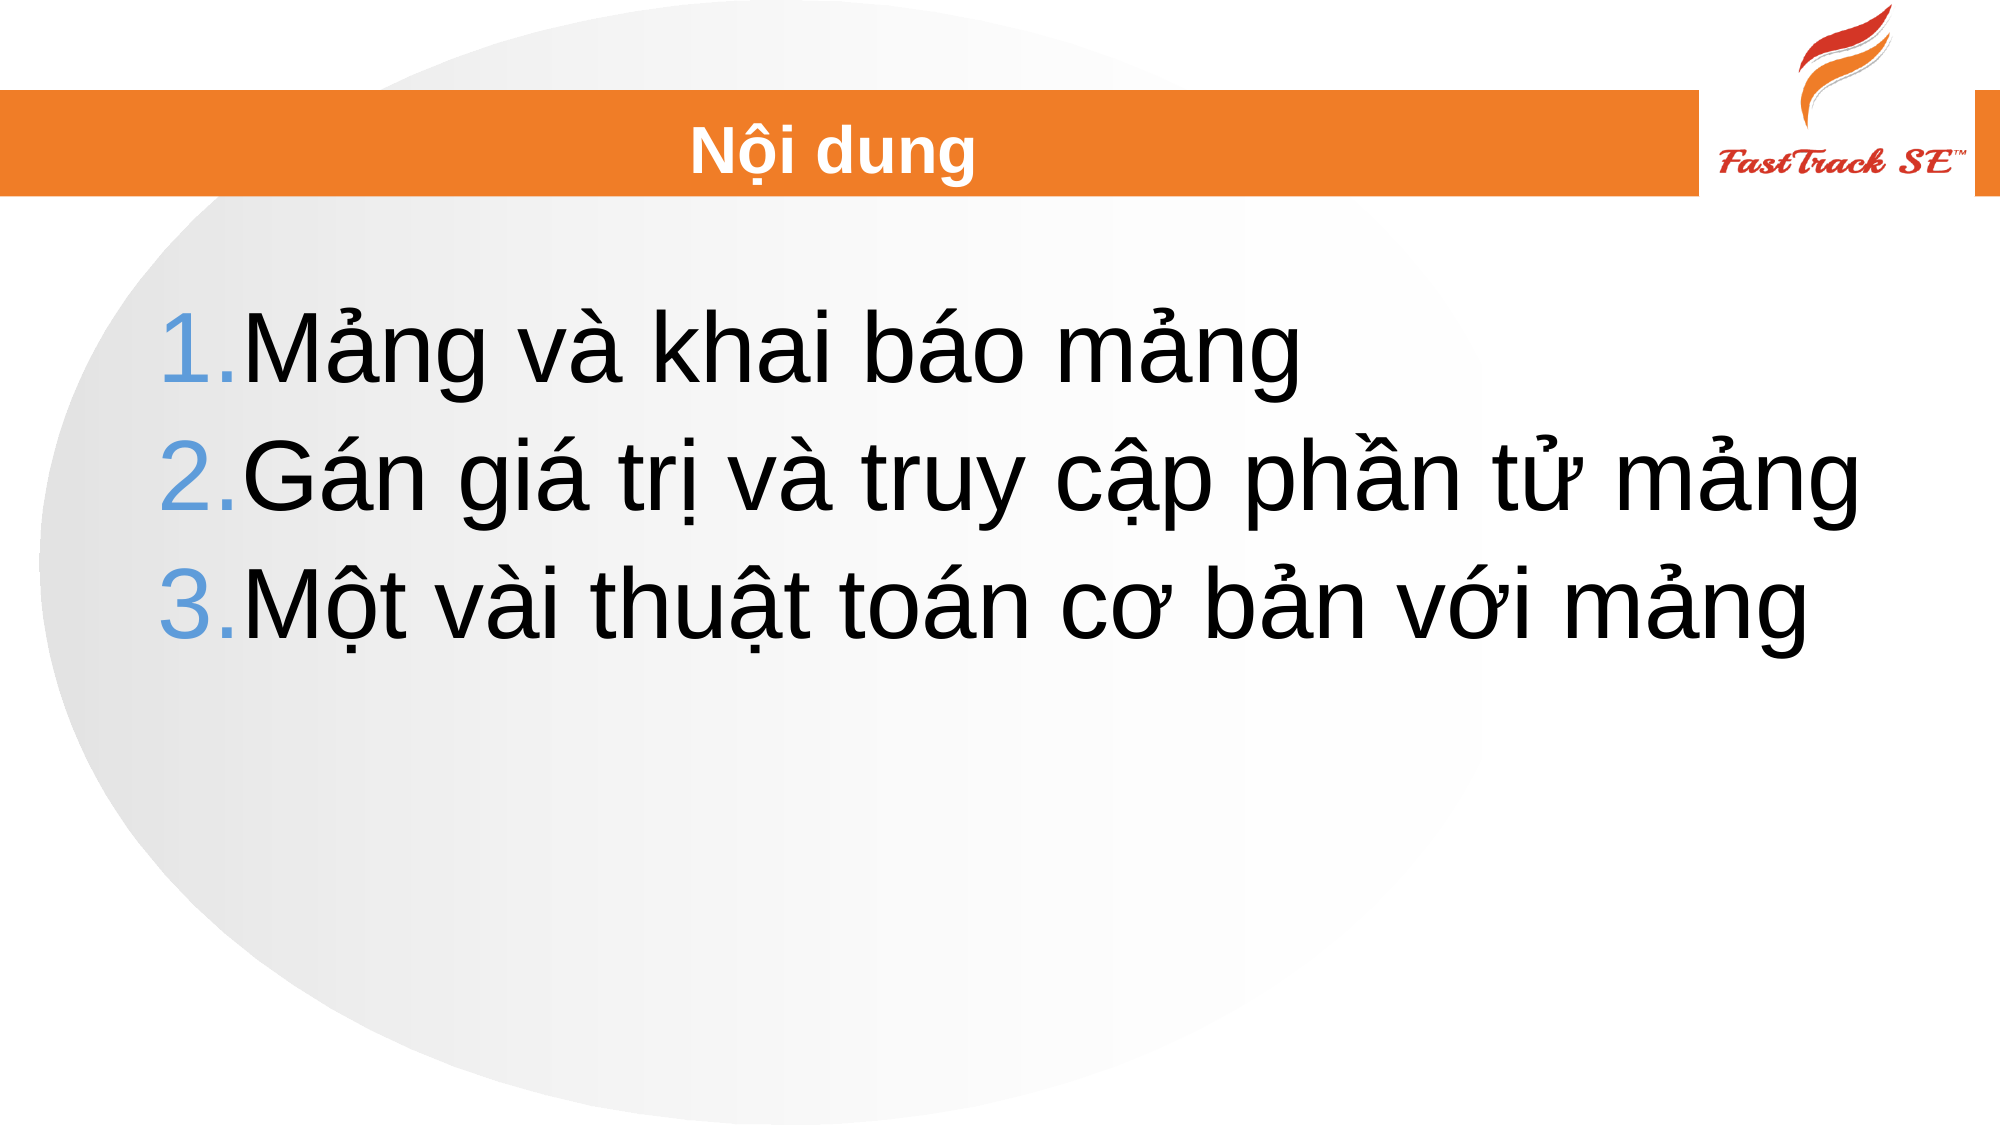

# Nội dung
Mảng và khai báo mảng
Gán giá trị và truy cập phần tử mảng
Một vài thuật toán cơ bản với mảng